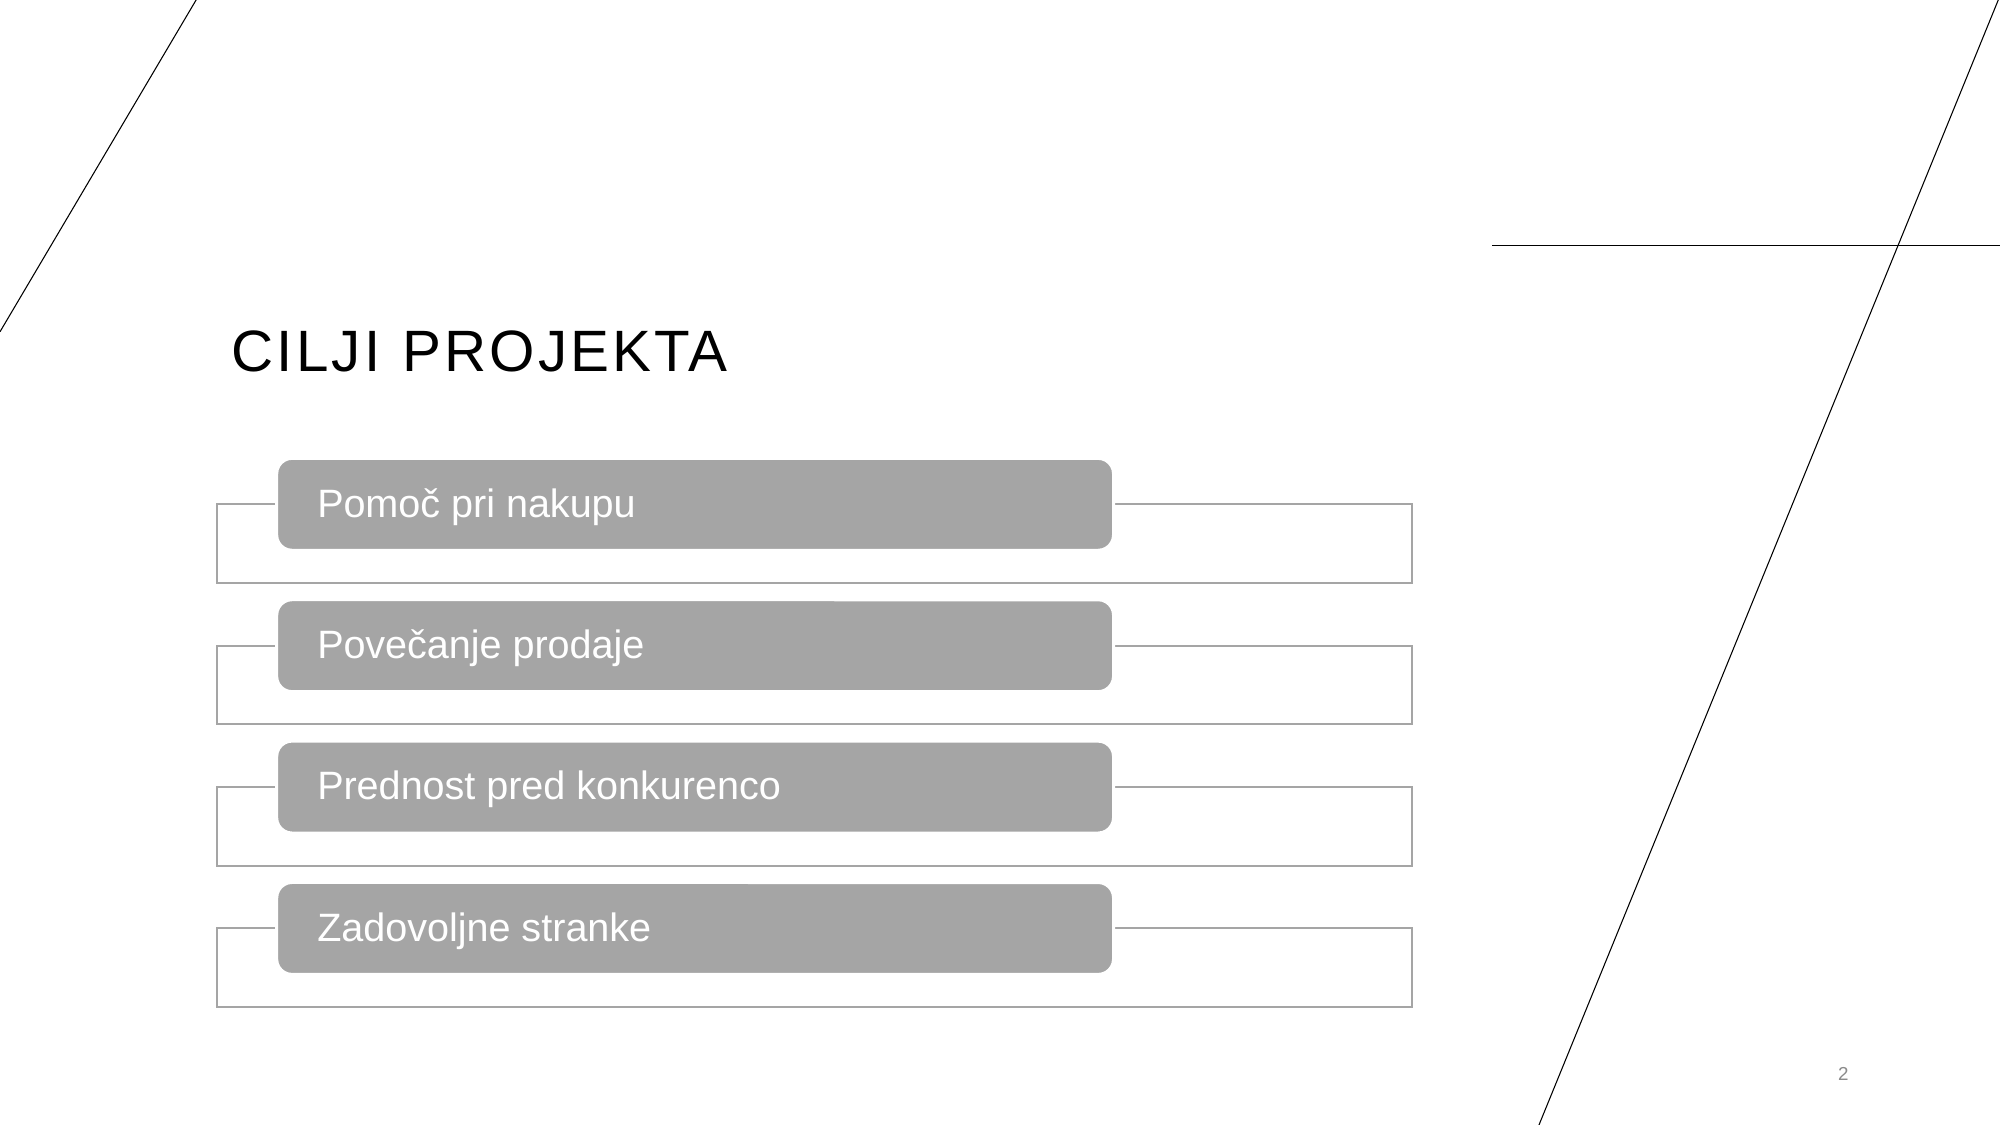

# ciljI projekta
Pomoč pri nakupu
Povečanje prodaje
Prednost pred konkurenco
Zadovoljne stranke
2